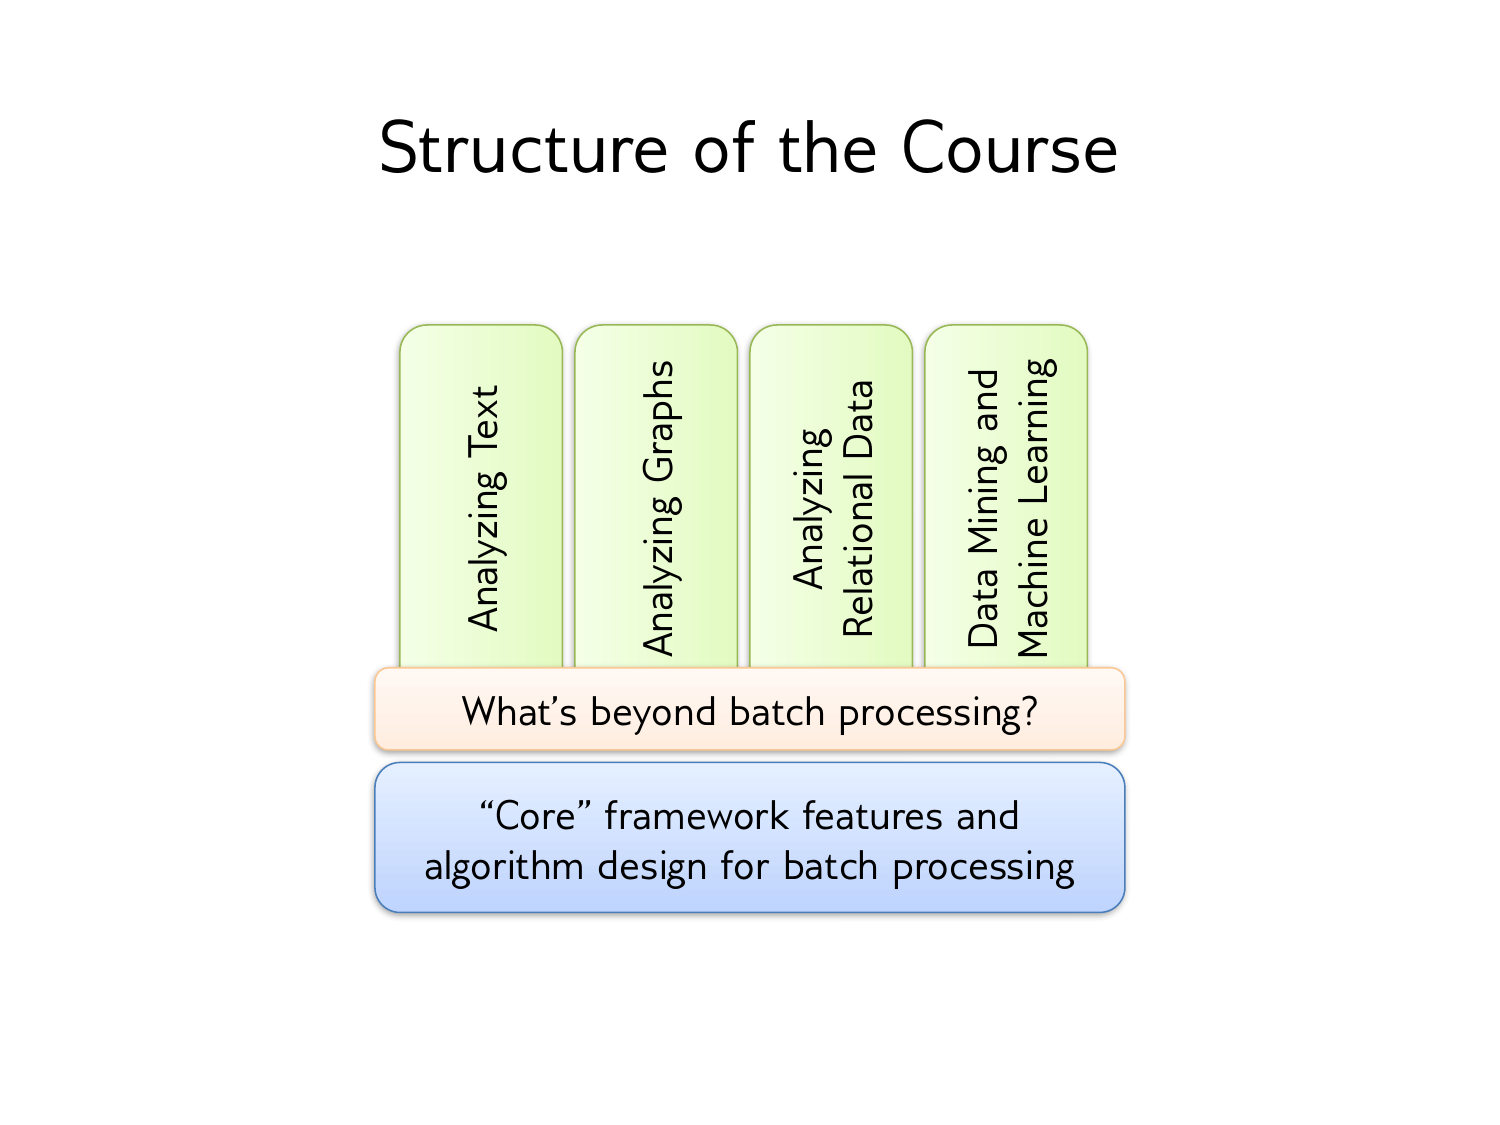

Structure of the Course
Analyzing Text
Analyzing Relational Data
Data Mining and Machine Learning
Analyzing Graphs
What’s beyond batch processing?
“Core” framework features and algorithm design for batch processing